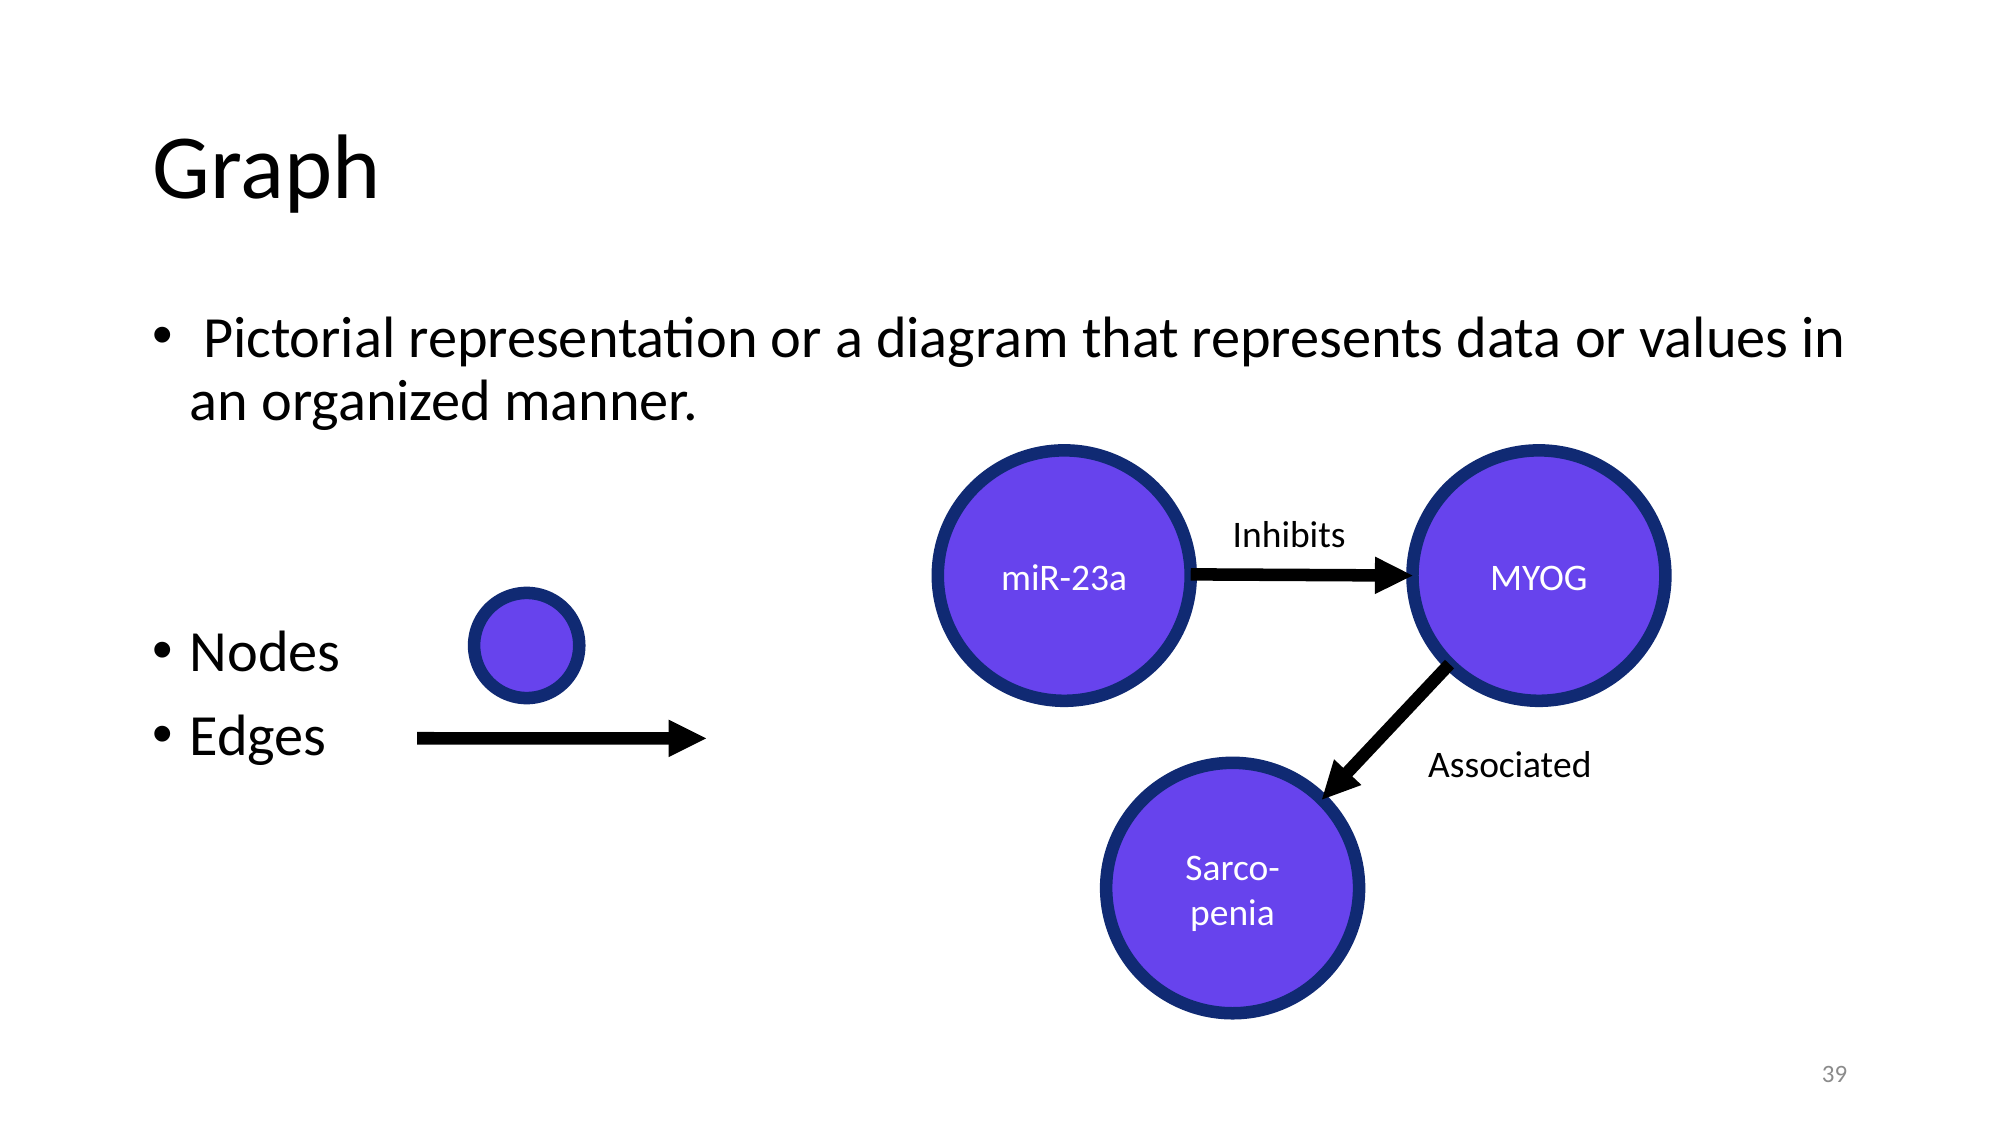

# Graph
 Pictorial representation or a diagram that represents data or values in an organized manner.

Nodes
Edges

miR-23a
MYOG
Inhibits

Associated
Sarco-penia
39